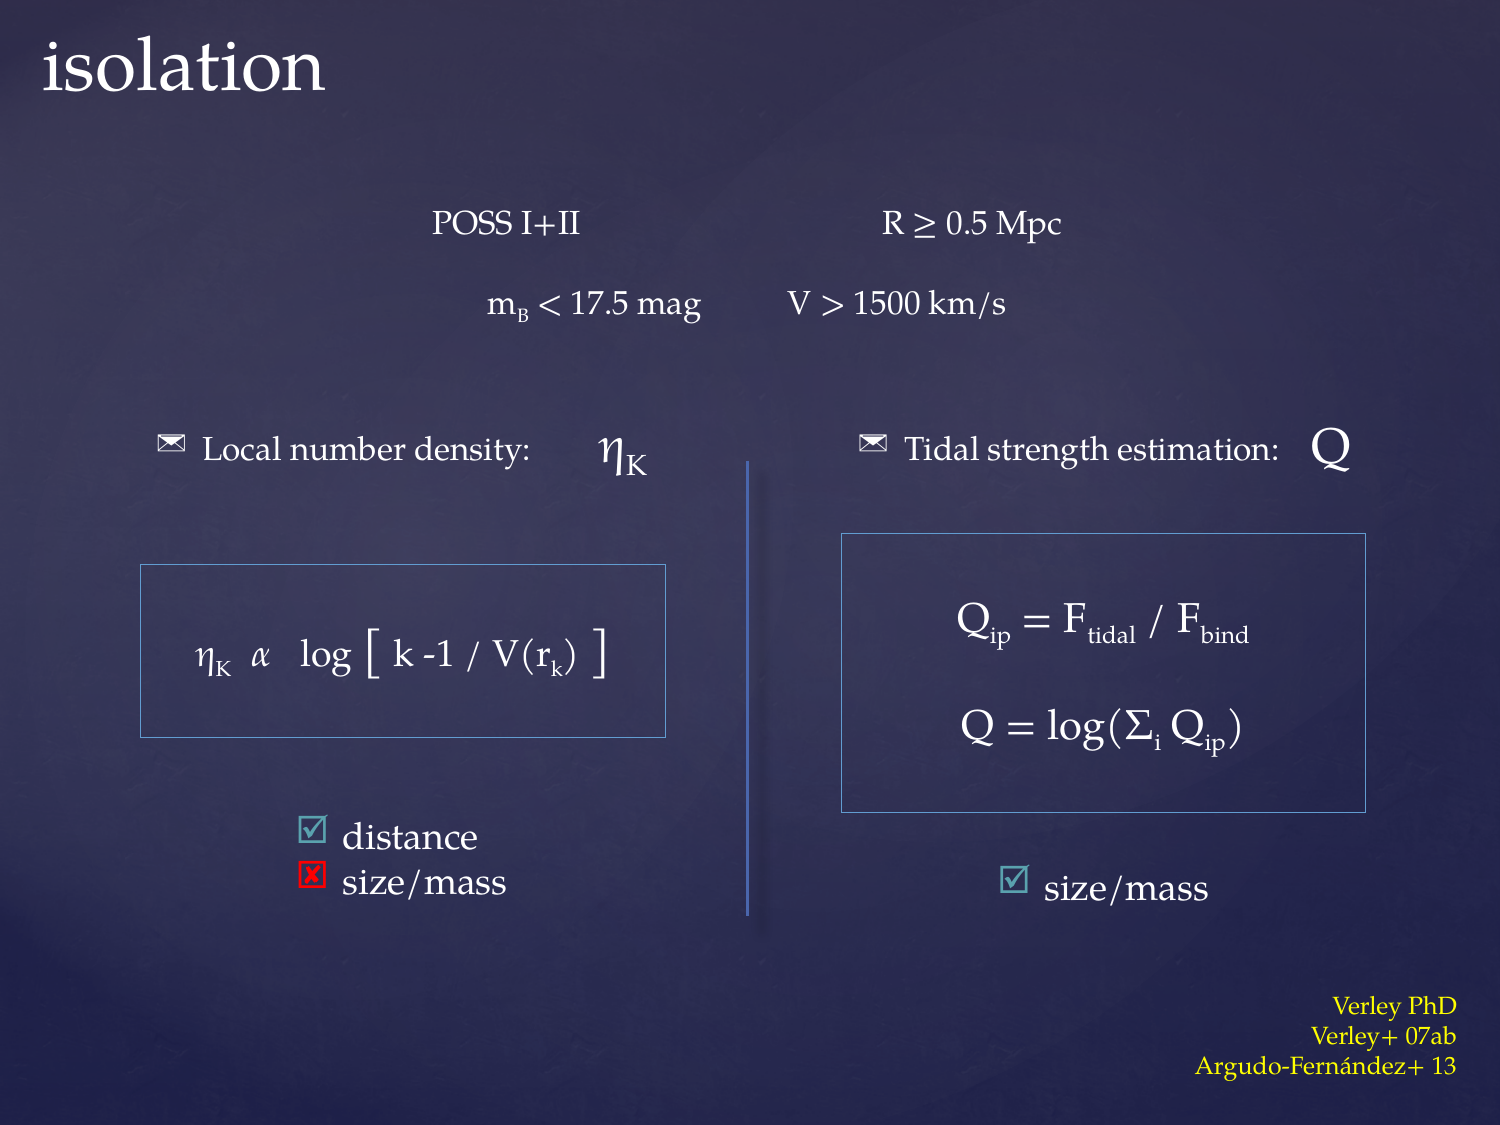

isolation
POSS I+II 		R ≥ 0.5 Mpc

mB < 17.5 mag	V > 1500 km/s
 ηK
Q
Local number density:
Tidal strength estimation:

Qip = Ftidal / Fbind

Q = log(Σi Qip)

ηK   α   log [ k -1 / V(rk) ]

distance
size/mass
size/mass
Verley PhD
Verley+ 07ab
Argudo-Fernández+ 13